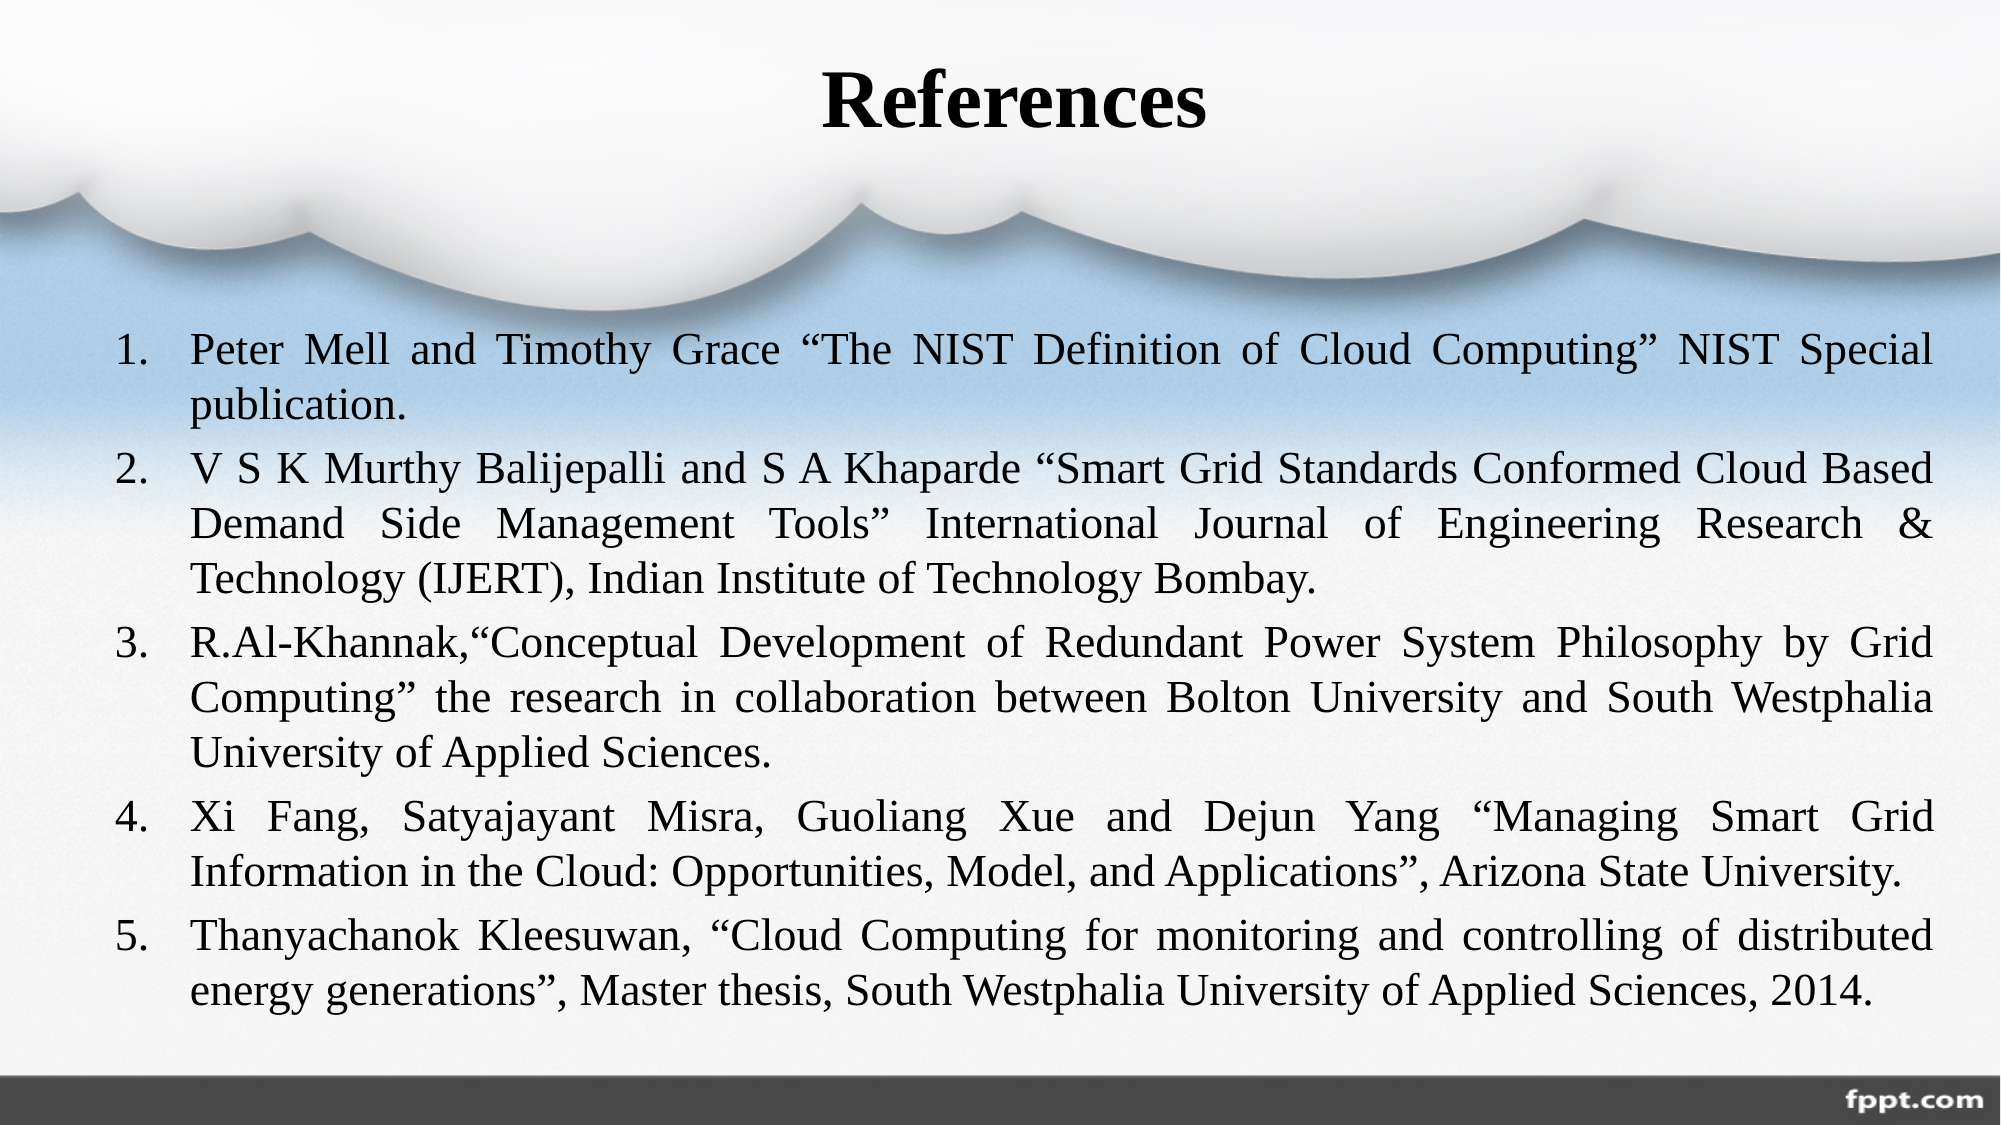

# References
Peter Mell and Timothy Grace “The NIST Definition of Cloud Computing” NIST Special publication.
V S K Murthy Balijepalli and S A Khaparde “Smart Grid Standards Conformed Cloud Based Demand Side Management Tools” International Journal of Engineering Research & Technology (IJERT), Indian Institute of Technology Bombay.
R.Al-Khannak,“Conceptual Development of Redundant Power System Philosophy by Grid Computing” the research in collaboration between Bolton University and South Westphalia University of Applied Sciences.
Xi Fang, Satyajayant Misra, Guoliang Xue and Dejun Yang “Managing Smart Grid Information in the Cloud: Opportunities, Model, and Applications”, Arizona State University.
Thanyachanok Kleesuwan, “Cloud Computing for monitoring and controlling of distributed energy generations”, Master thesis, South Westphalia University of Applied Sciences, 2014.